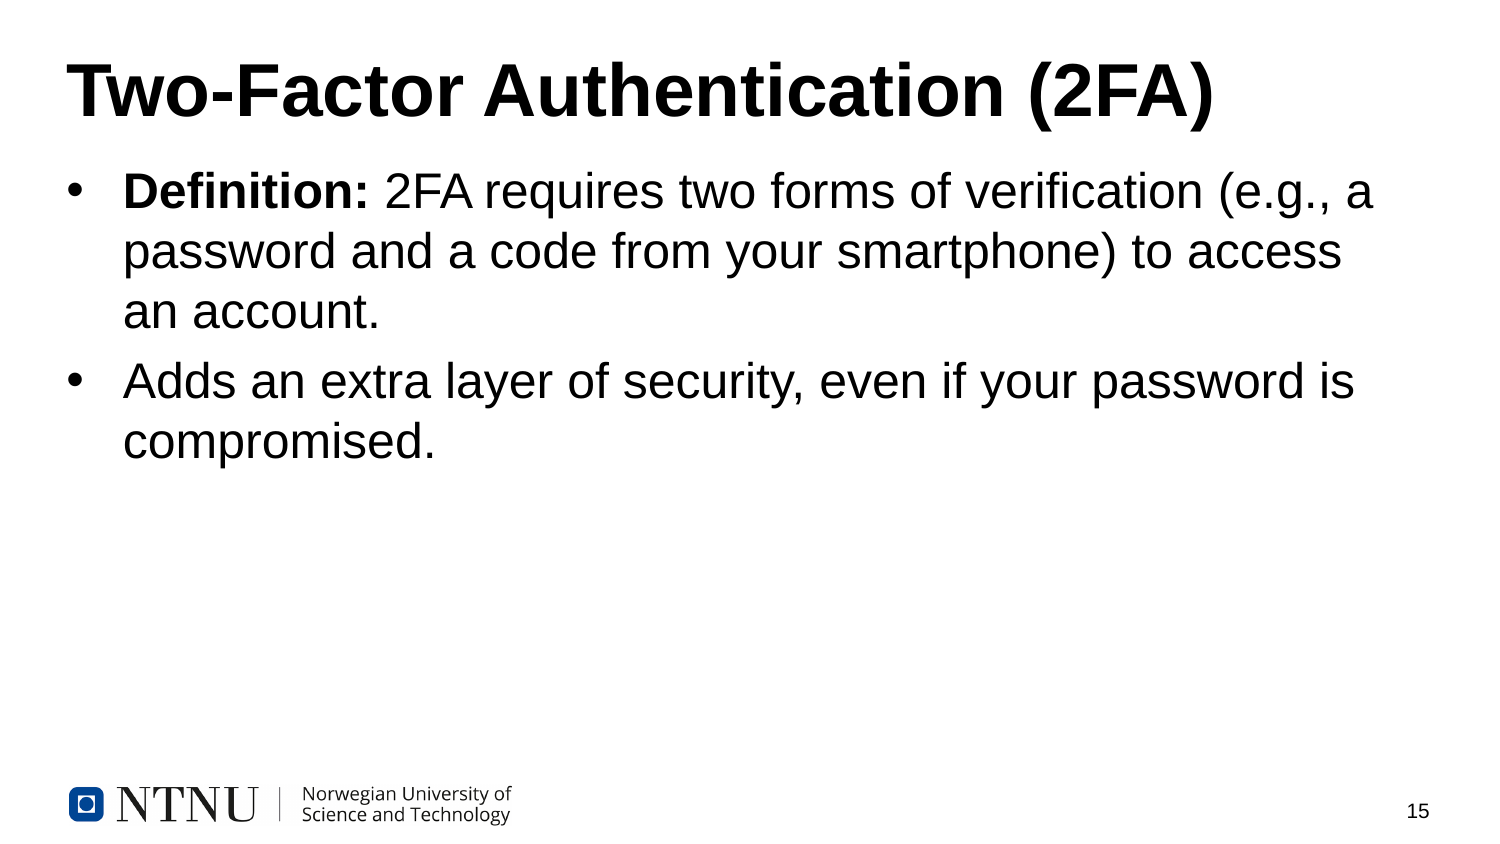

# Two-Factor Authentication (2FA)
Definition: 2FA requires two forms of verification (e.g., a password and a code from your smartphone) to access an account.
Adds an extra layer of security, even if your password is compromised.